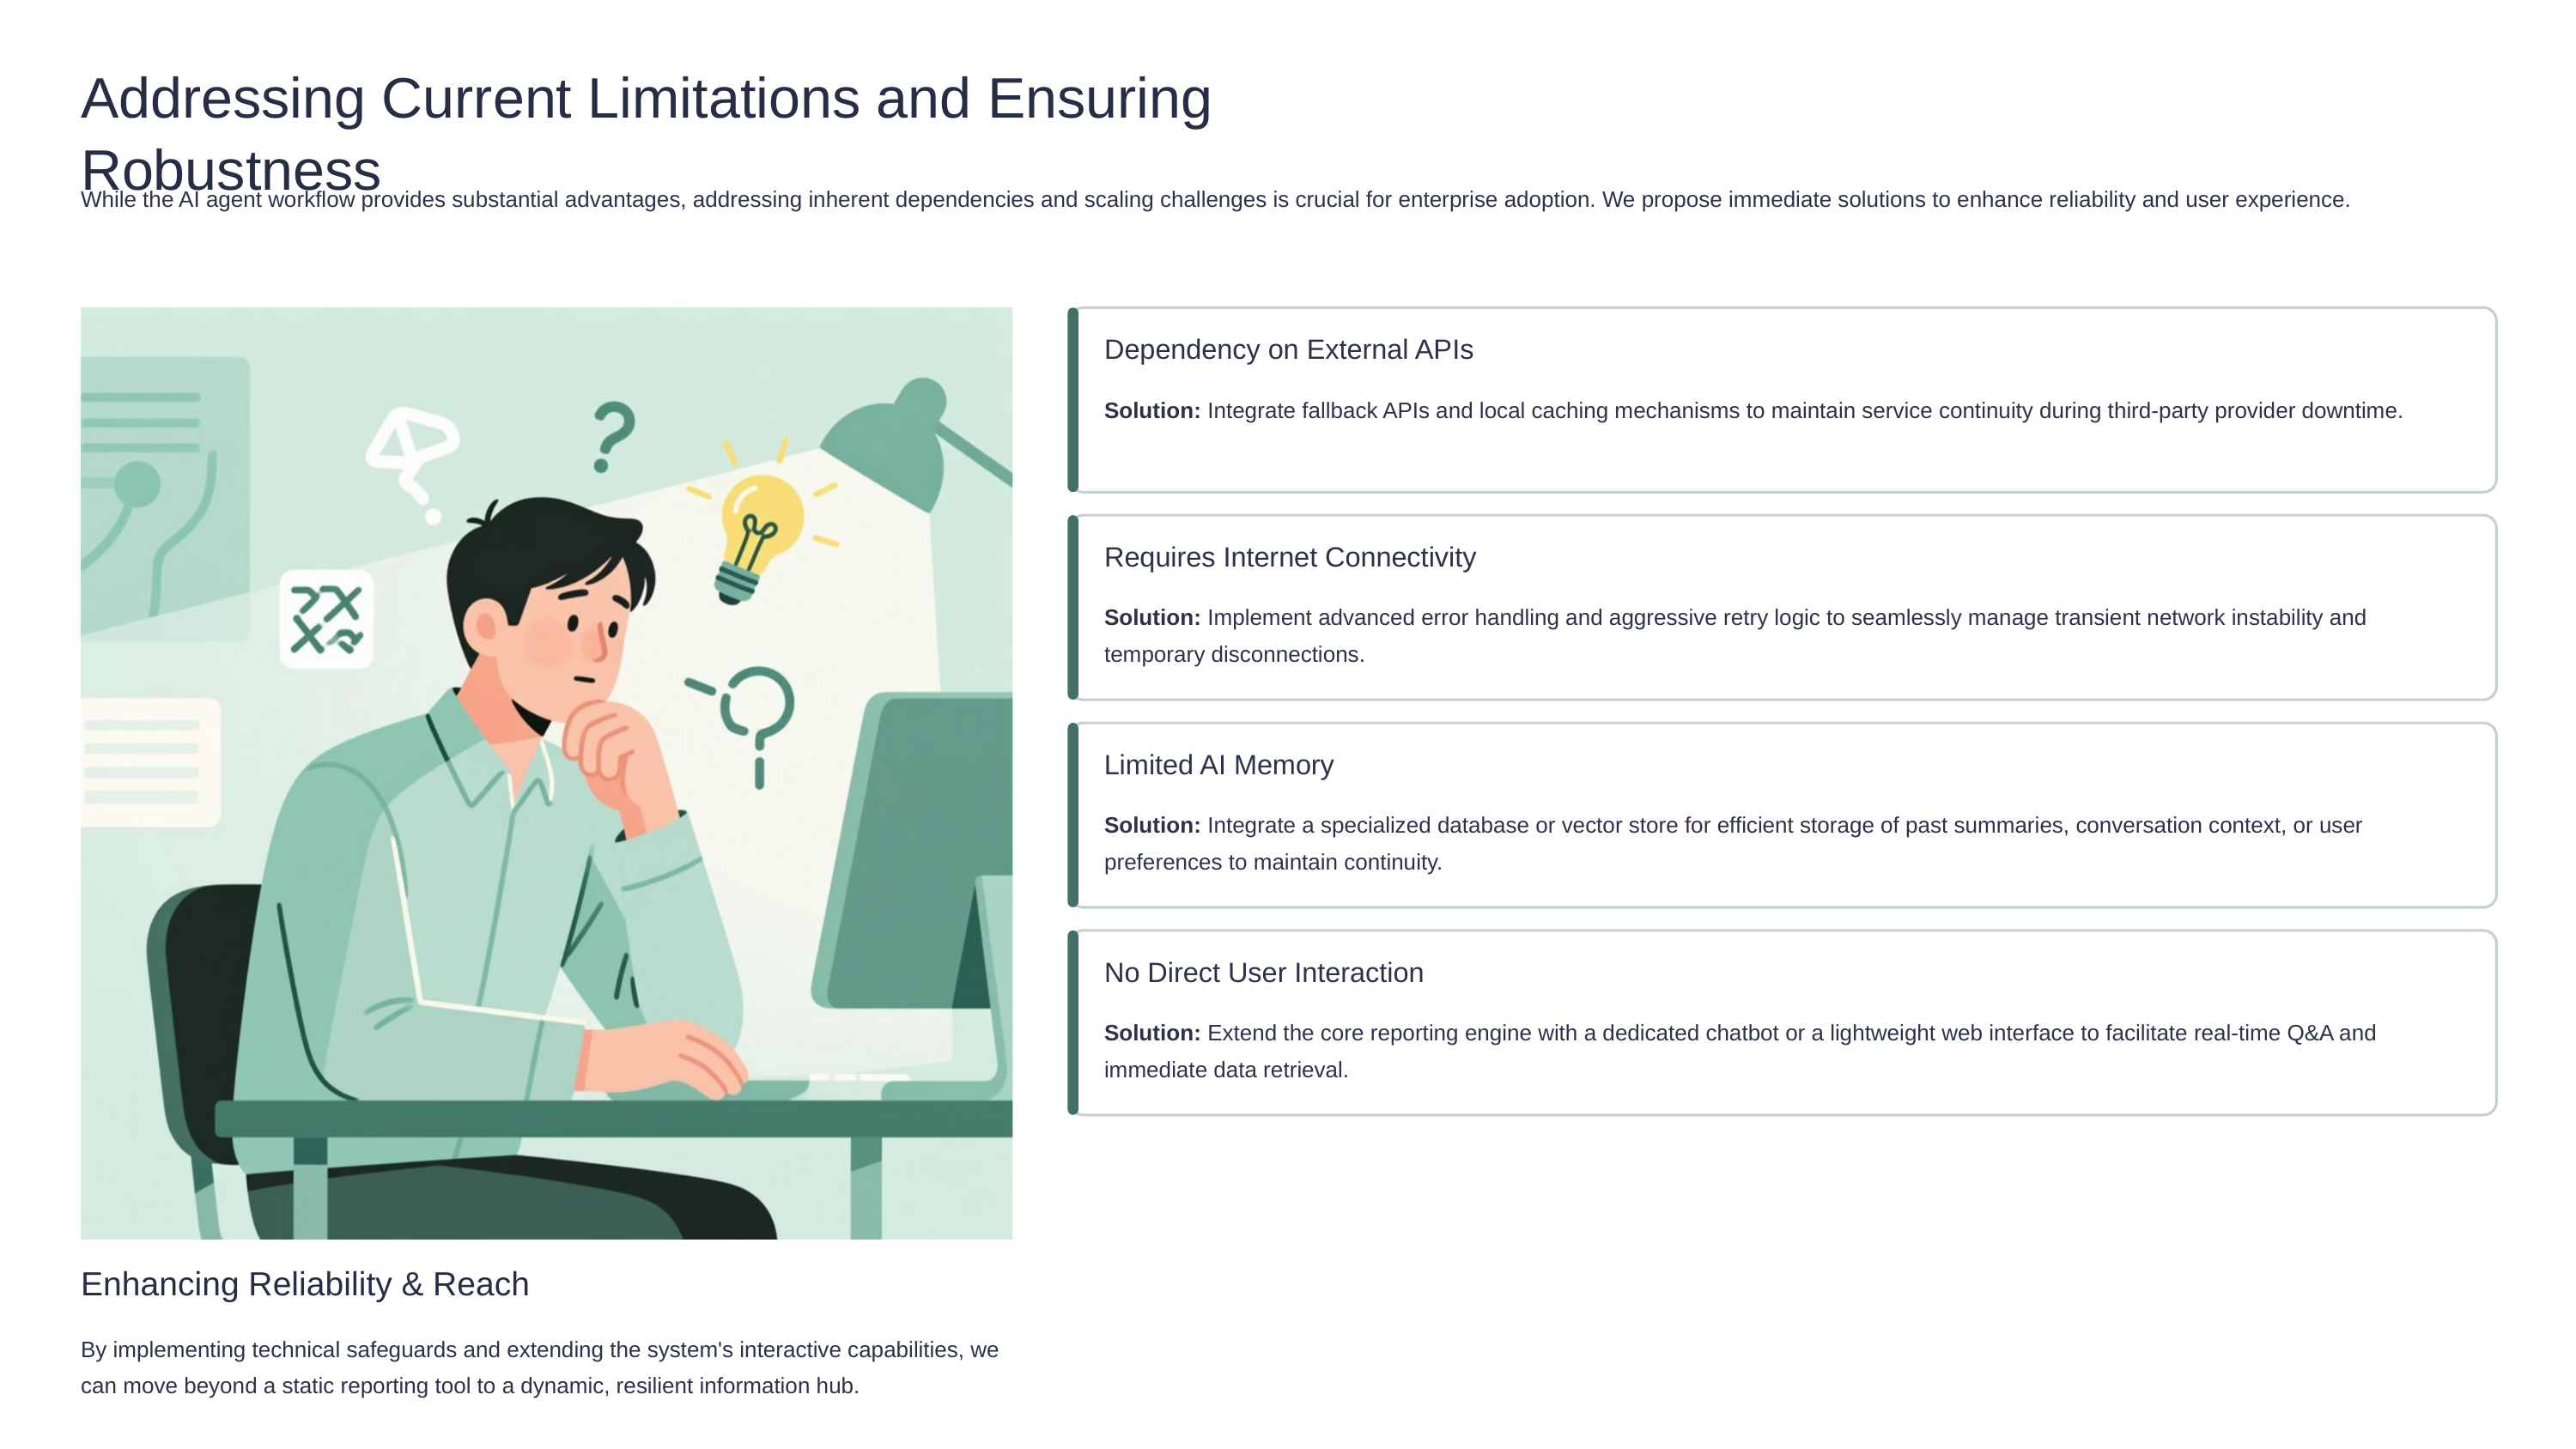

Addressing Current Limitations and Ensuring Robustness
While the AI agent workflow provides substantial advantages, addressing inherent dependencies and scaling challenges is crucial for enterprise adoption. We propose immediate solutions to enhance reliability and user experience.

Dependency on External APIs
Solution: Integrate fallback APIs and local caching mechanisms to maintain service continuity during third-party provider downtime.

Requires Internet Connectivity
Solution: Implement advanced error handling and aggressive retry logic to seamlessly manage transient network instability and temporary disconnections.

Limited AI Memory
Solution: Integrate a specialized database or vector store for efficient storage of past summaries, conversation context, or user preferences to maintain continuity.

No Direct User Interaction
Solution: Extend the core reporting engine with a dedicated chatbot or a lightweight web interface to facilitate real-time Q&A and immediate data retrieval.
Enhancing Reliability & Reach
By implementing technical safeguards and extending the system's interactive capabilities, we can move beyond a static reporting tool to a dynamic, resilient information hub.
Furthermore, the workflow includes smart categorization of news (Trending, Sports, Politics, Movies) and persistent logging of all records in a Google Sheet for auditing and future analysis.